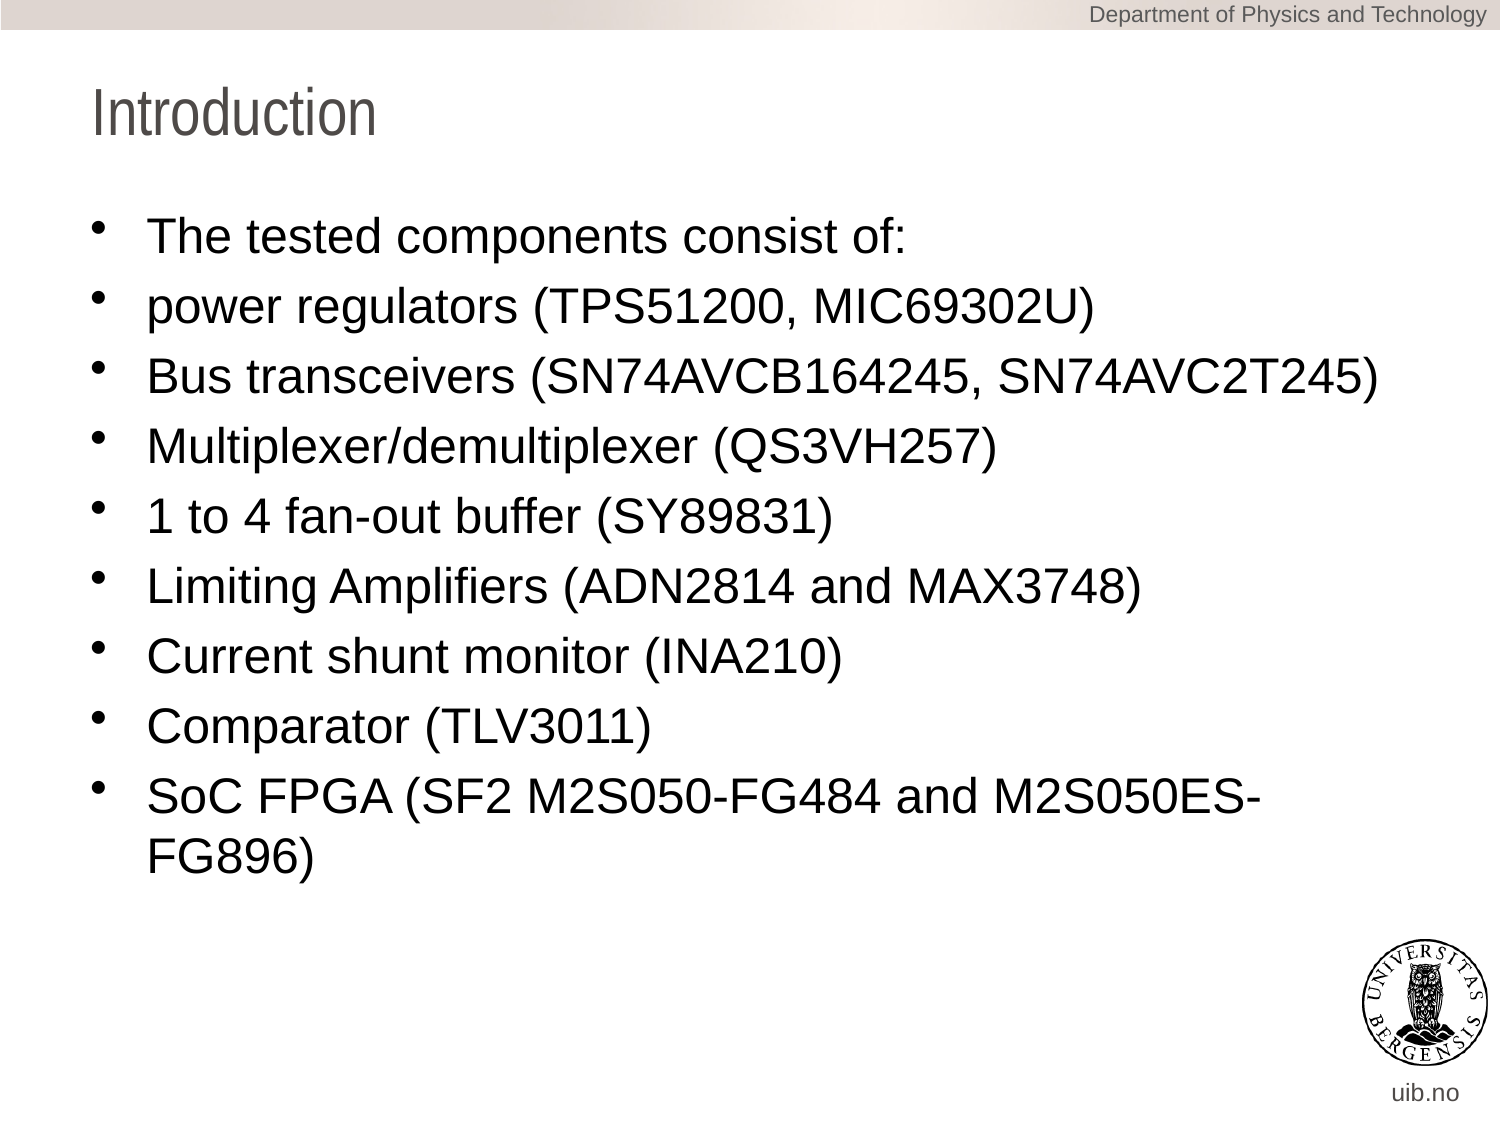

Department of Physics and Technology
# Introduction
The tested components consist of:
power regulators (TPS51200, MIC69302U)
Bus transceivers (SN74AVCB164245, SN74AVC2T245)
Multiplexer/demultiplexer (QS3VH257)
1 to 4 fan-out buffer (SY89831)
Limiting Amplifiers (ADN2814 and MAX3748)
Current shunt monitor (INA210)
Comparator (TLV3011)
SoC FPGA (SF2 M2S050-FG484 and M2S050ES-FG896)